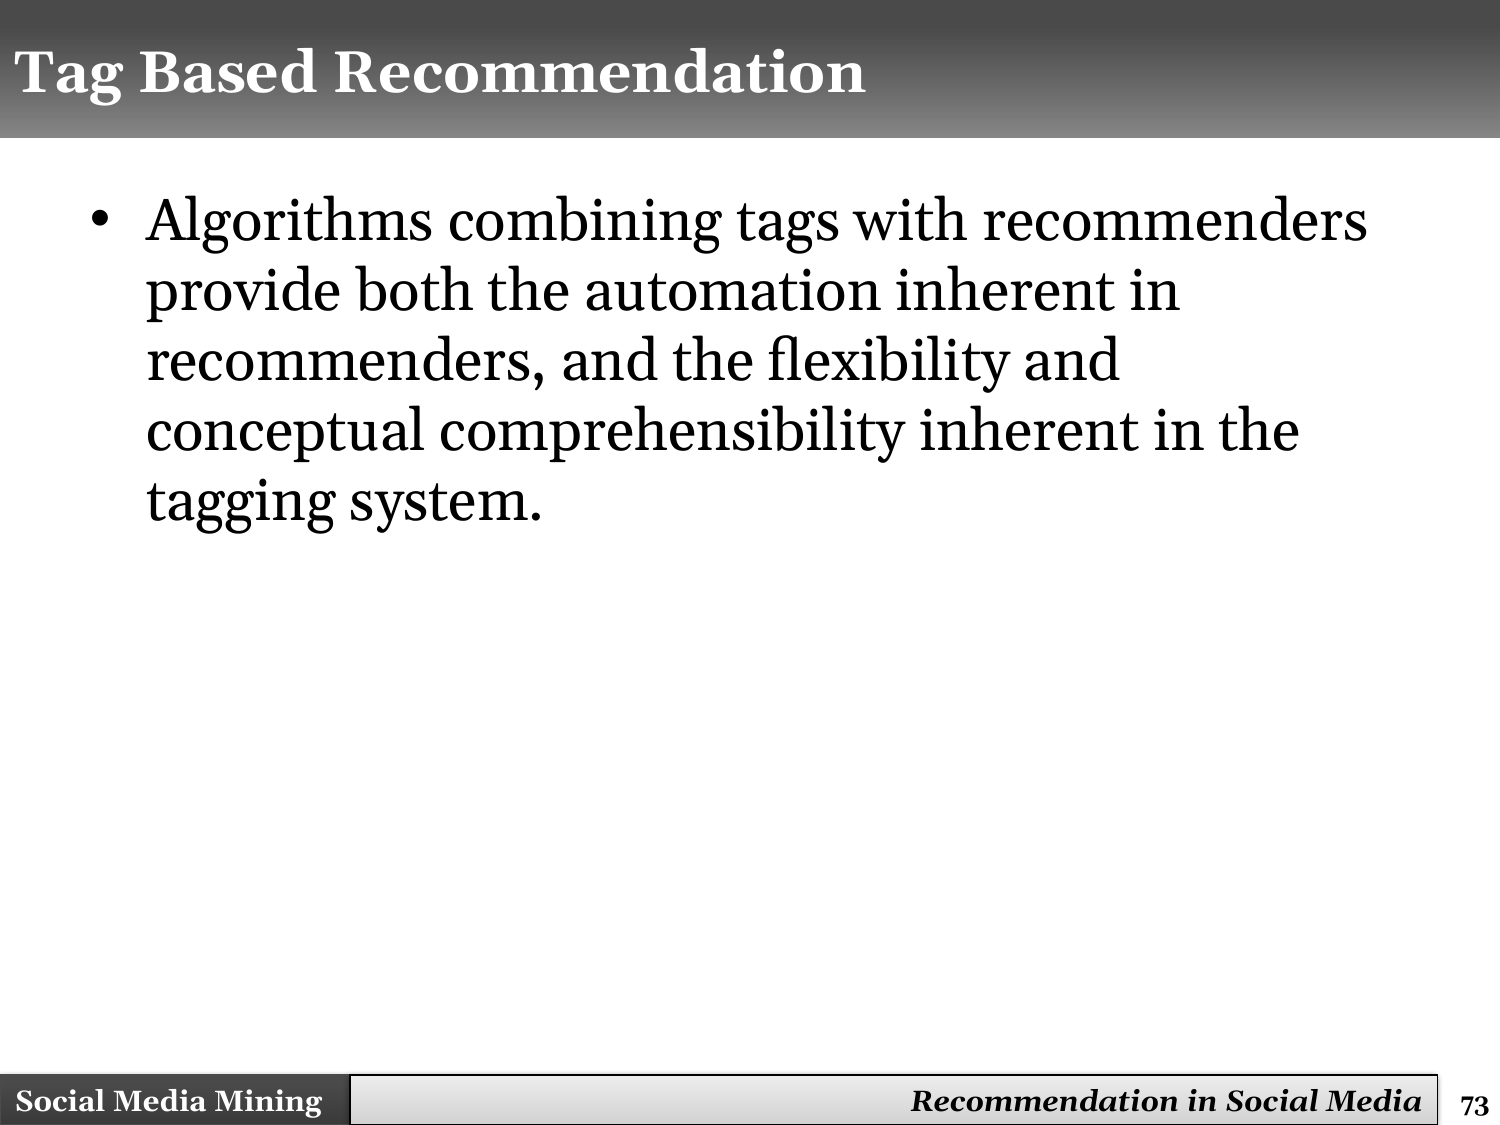

# Tag Based Recommendation
Algorithms combining tags with recommenders provide both the automation inherent in recommenders, and the ﬂexibility and conceptual comprehensibility inherent in the tagging system.